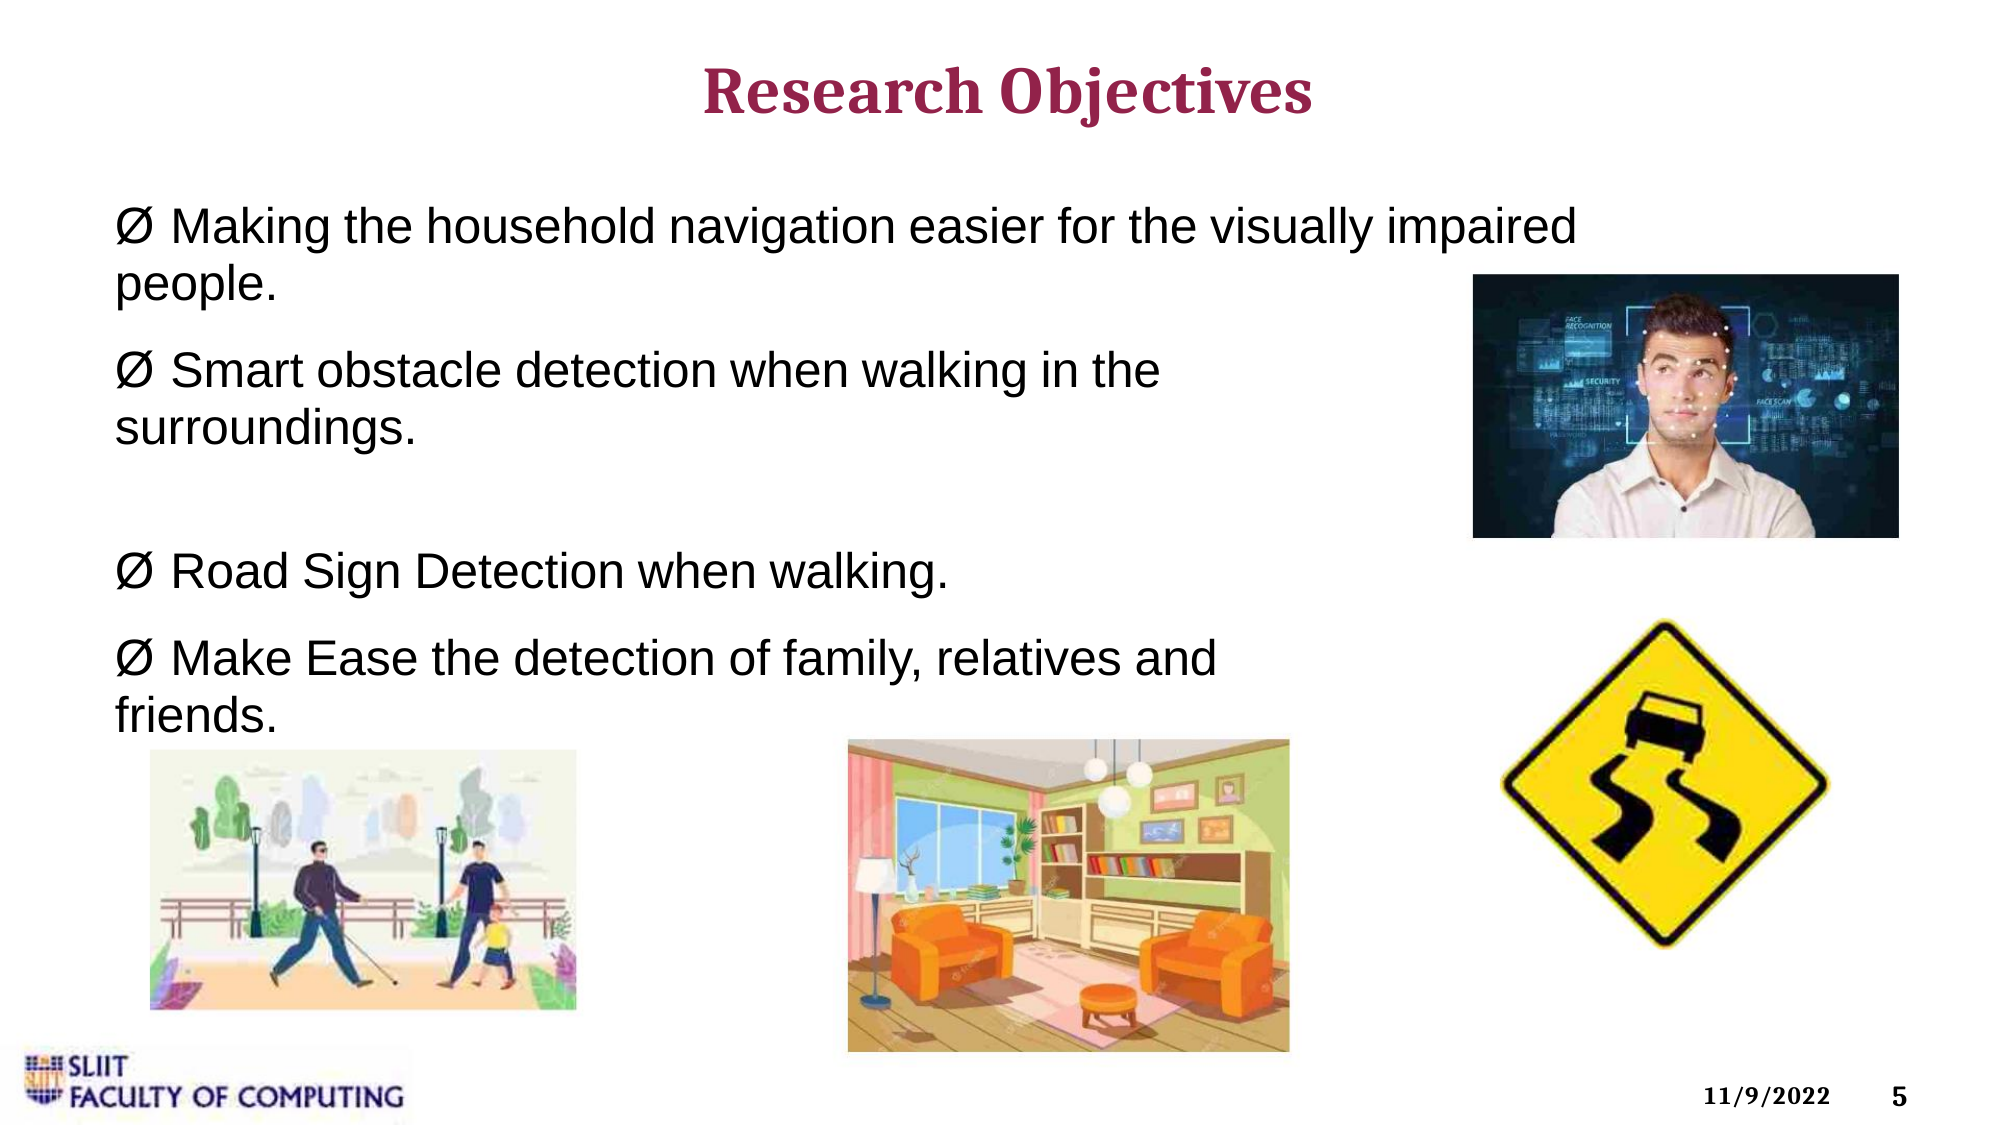

Research Objectives
Ø Making the household navigation easier for the visually impaired people.
Ø Smart obstacle detection when walking in the surroundings.
Ø Road Sign Detection when walking.
Ø Make Ease the detection of family, relatives and friends.
5
11/9/2022